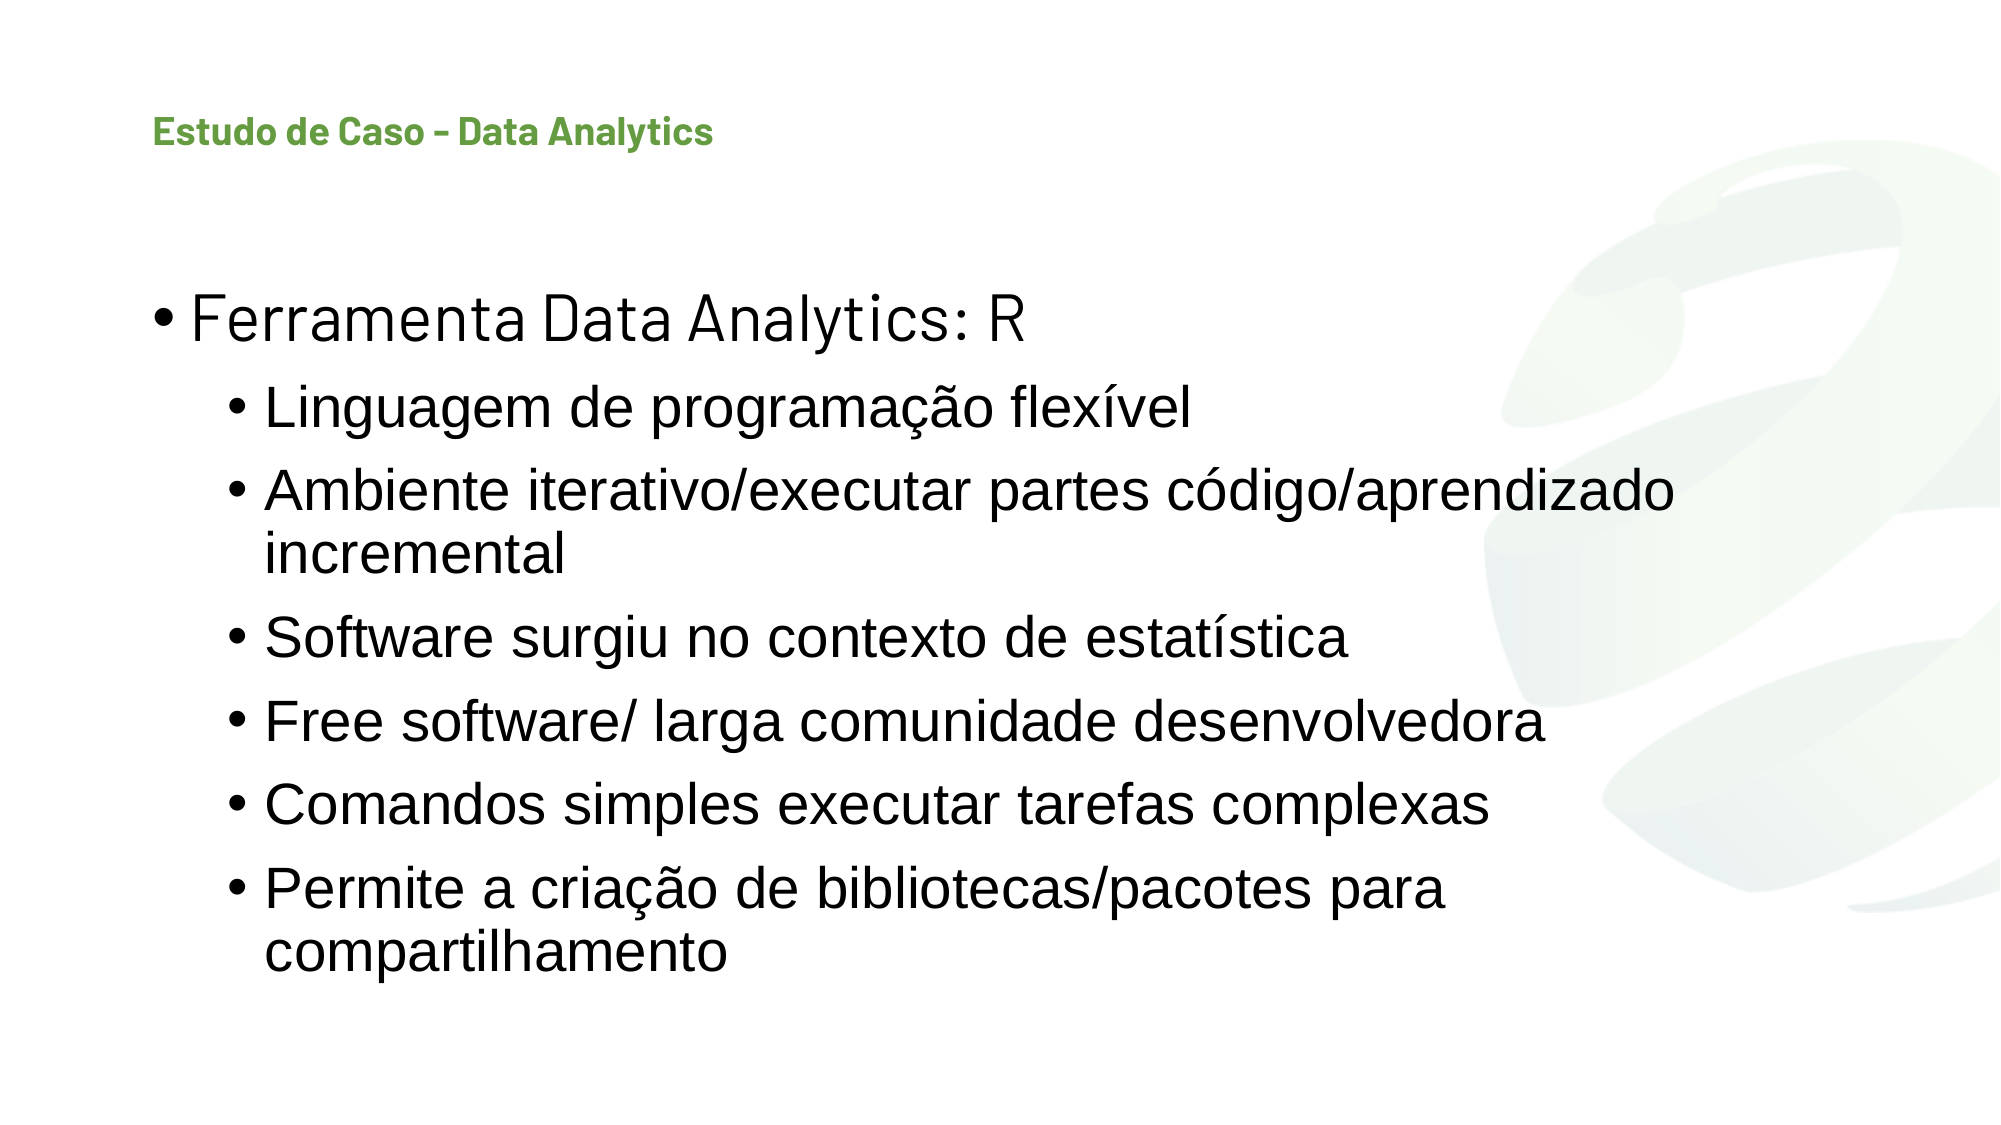

# Estudo de Caso - Data Analytics
Ferramenta Data Analytics: R
Linguagem de programação flexível
Ambiente iterativo/executar partes código/aprendizado incremental
Software surgiu no contexto de estatística
Free software/ larga comunidade desenvolvedora
Comandos simples executar tarefas complexas
Permite a criação de bibliotecas/pacotes para compartilhamento